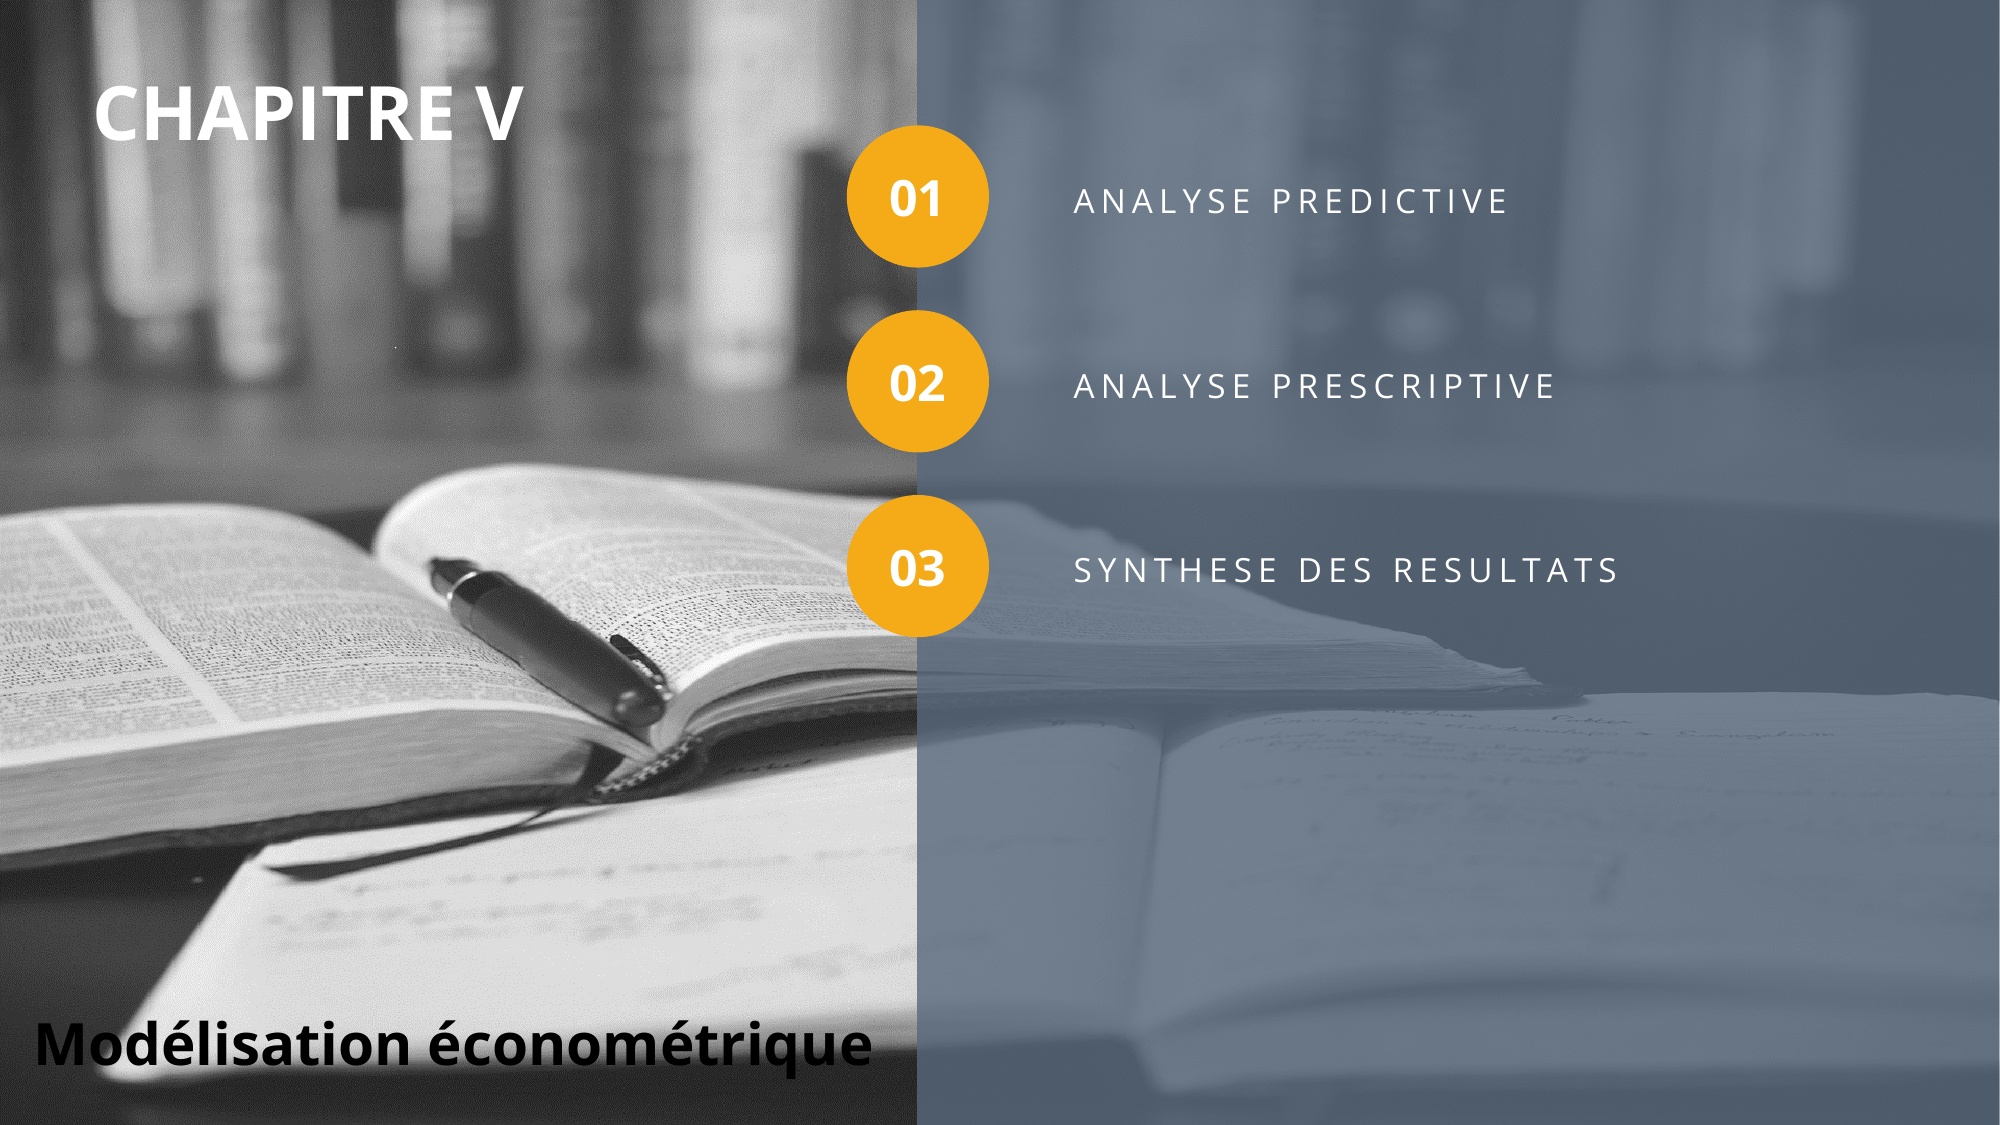

CHAPITRE V
01
ANALYSE PREDICTIVE
02
ANALYSE PRESCRIPTIVE
03
SYNTHESE DES RESULTATS
Modélisation économétrique